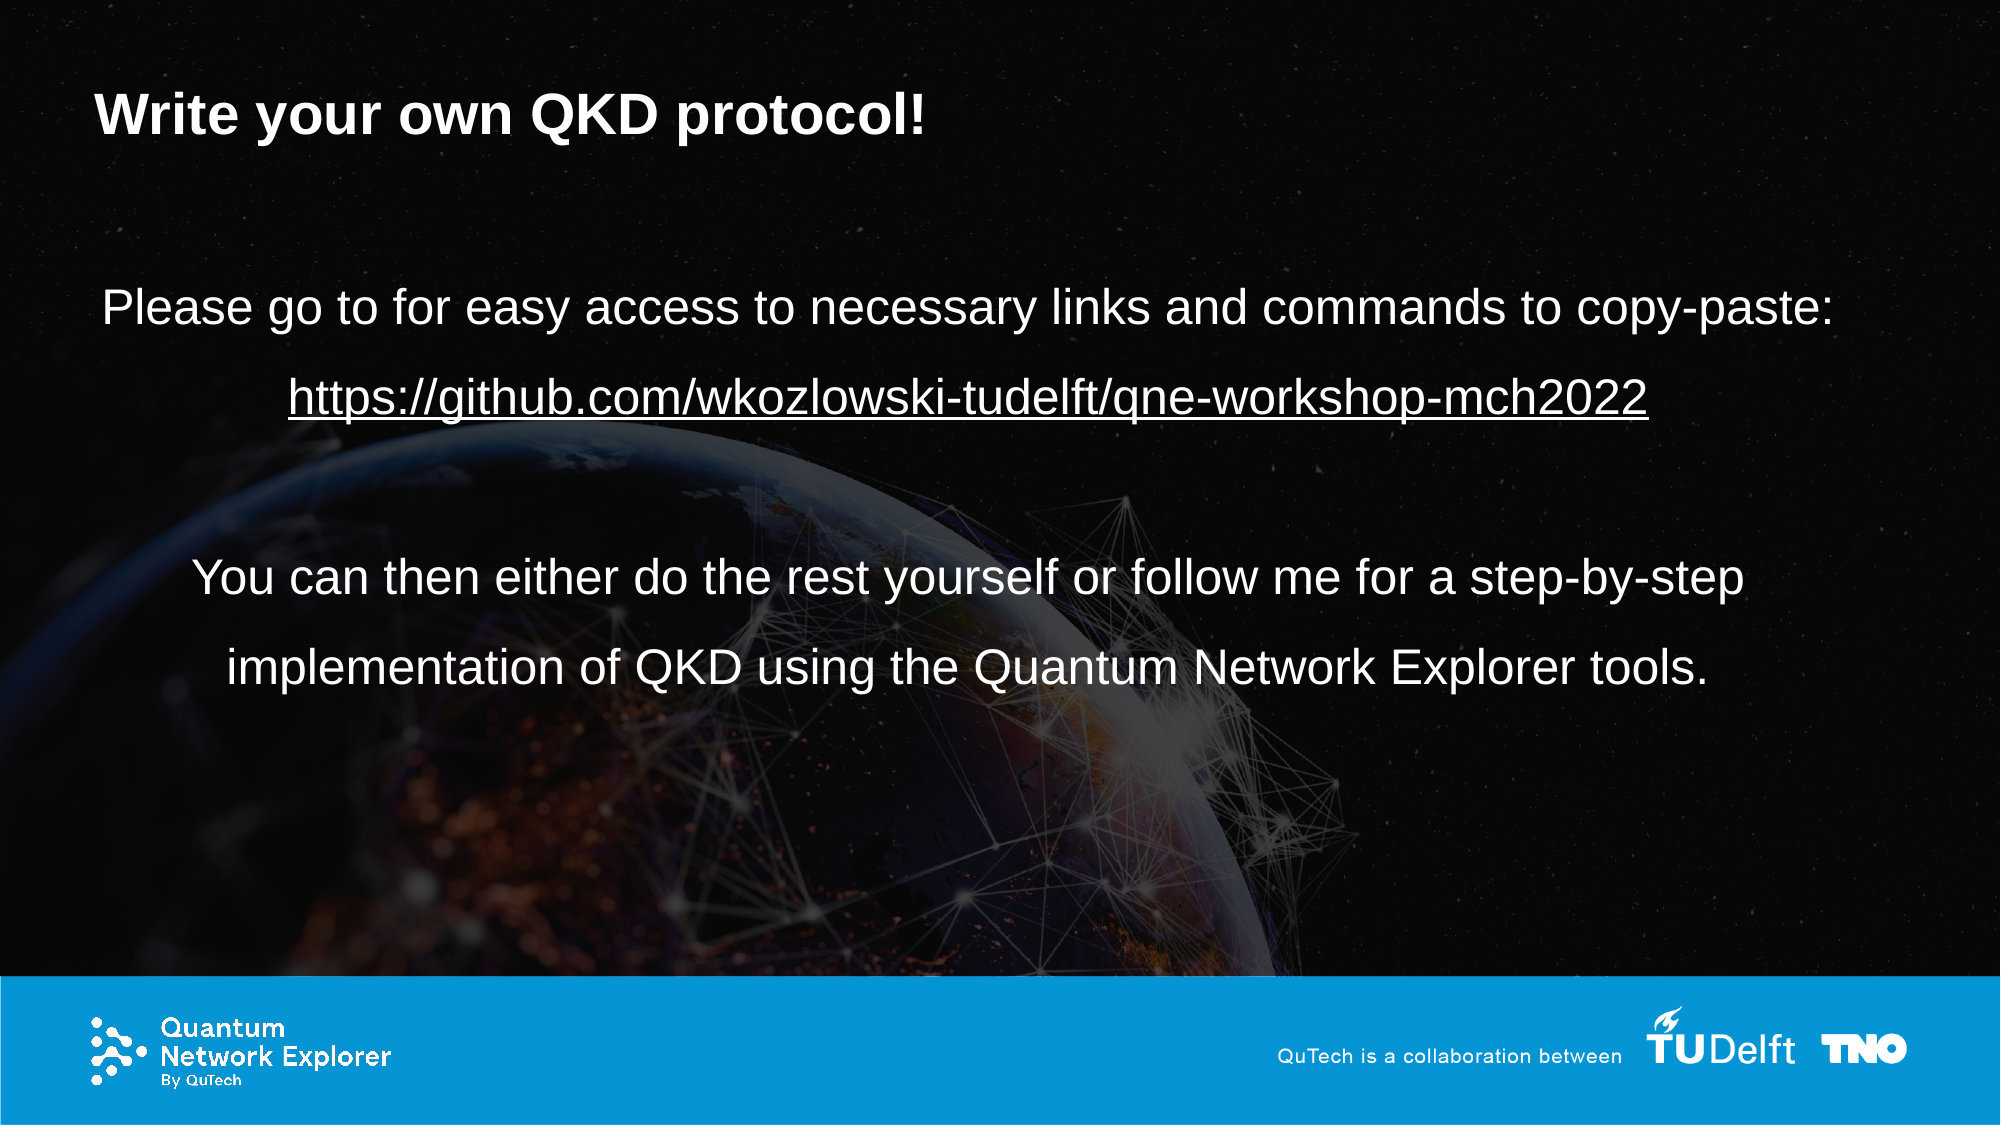

# Write your own QKD protocol!
Please go to for easy access to necessary links and commands to copy-paste:
https://github.com/wkozlowski-tudelft/qne-workshop-mch2022

You can then either do the rest yourself or follow me for a step-by-step implementation of QKD using the Quantum Network Explorer tools.